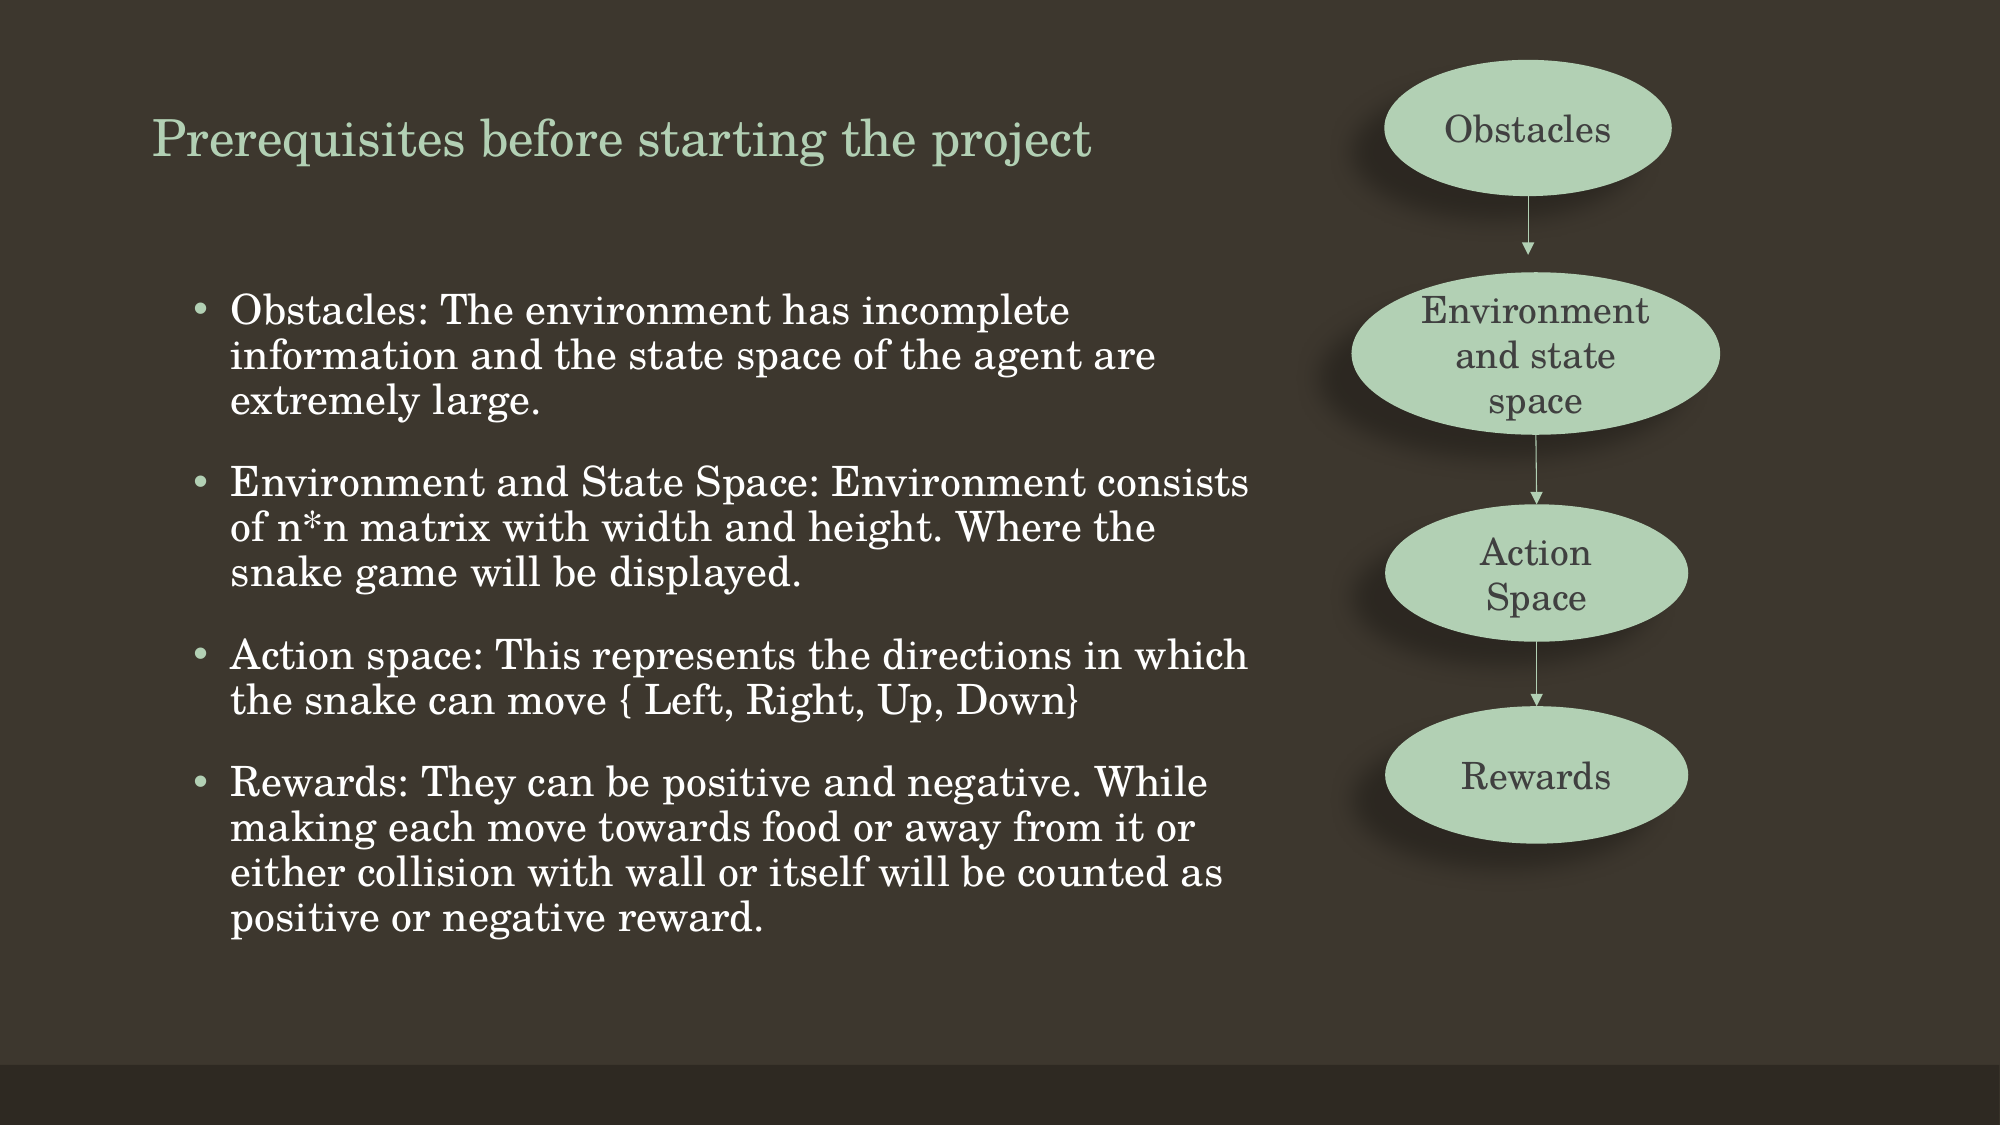

# Prerequisites before starting the project
Obstacles

Obstacles: The environment has incomplete information and the state space of the agent are extremely large.
Environment and State Space: Environment consists of n*n matrix with width and height. Where the snake game will be displayed.
Action space: This represents the directions in which the snake can move { Left, Right, Up, Down}
Rewards: They can be positive and negative. While making each move towards food or away from it or either collision with wall or itself will be counted as positive or negative reward.

Environment and state space
Action Space
Rewards